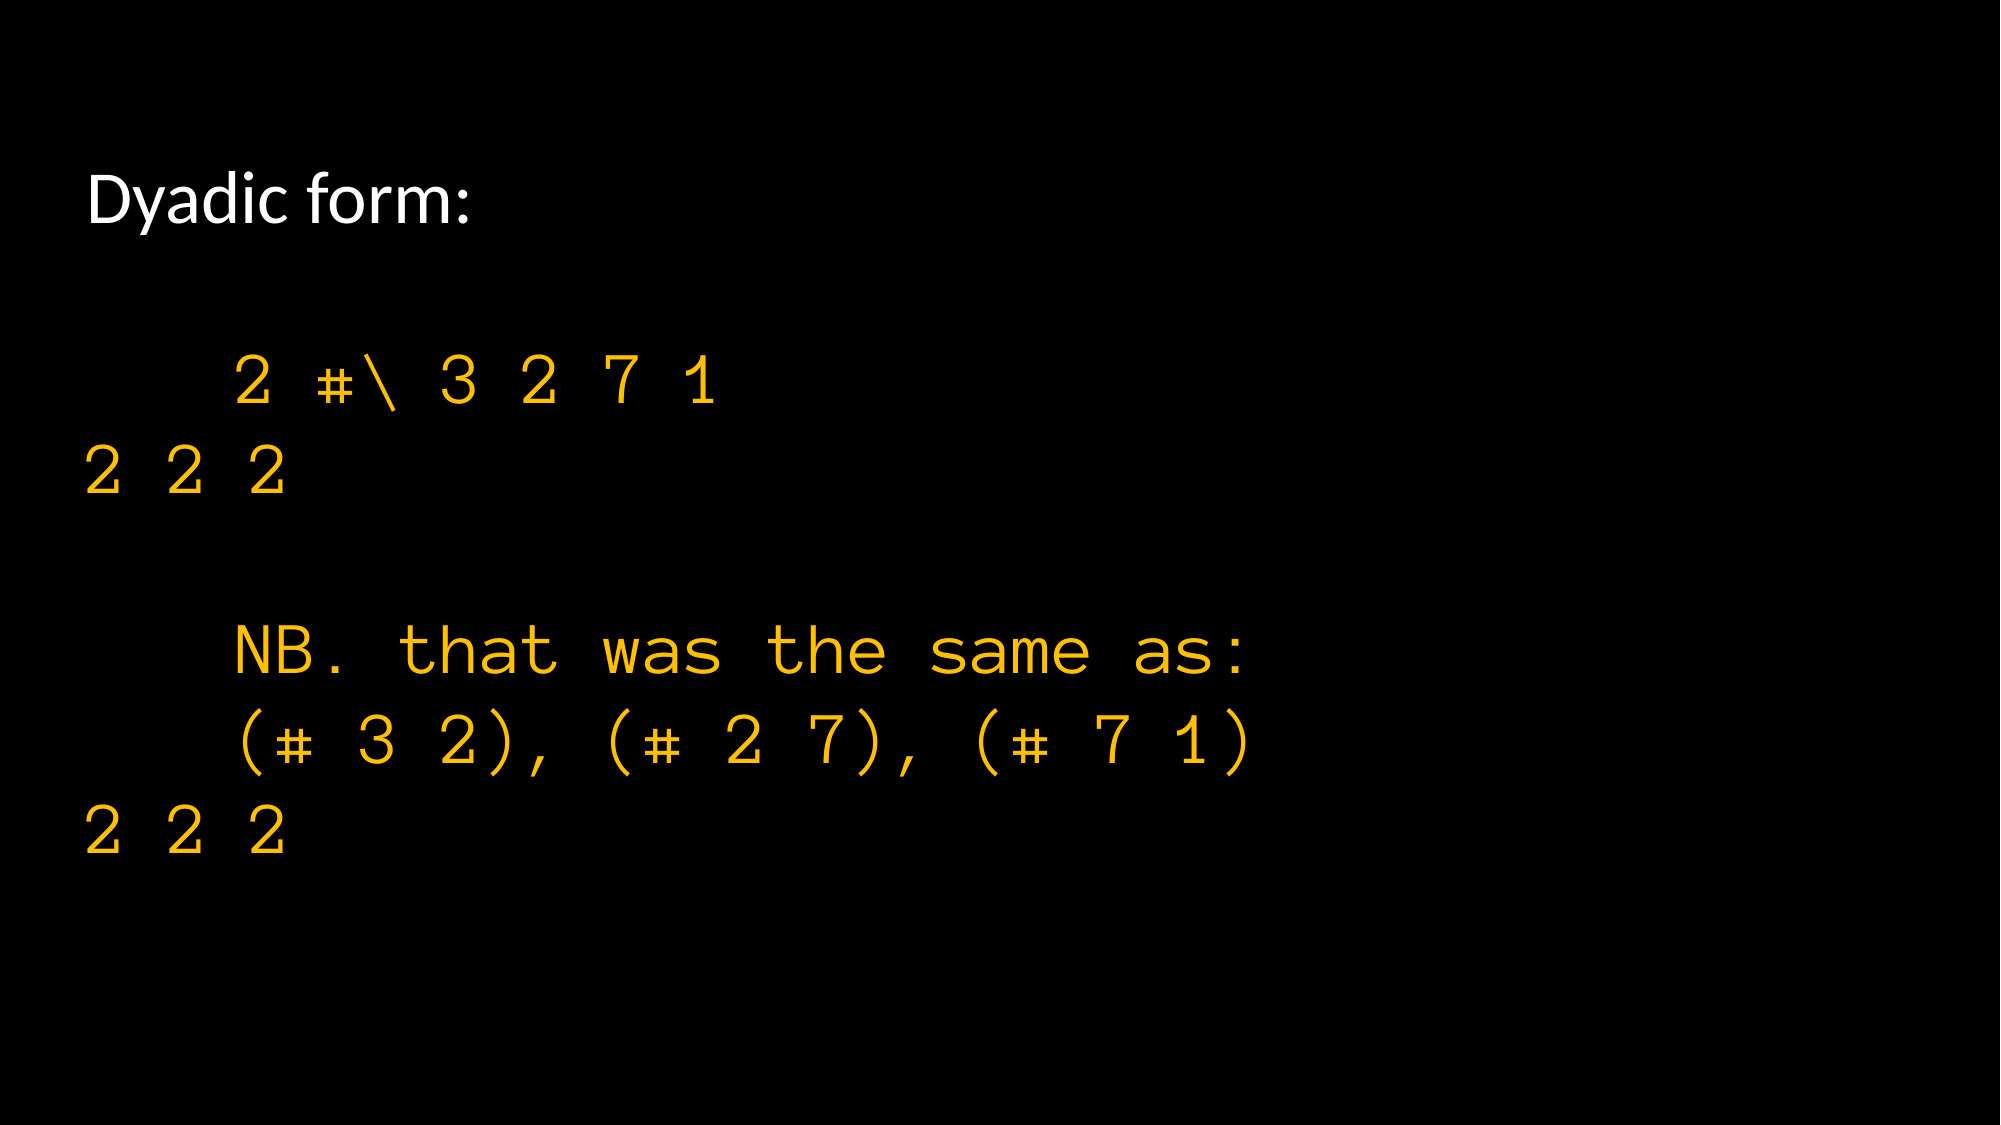

Dyadic form:
	2 #\ 3 2 7 1
2 2 2

	NB. that was the same as:
	(# 3 2), (# 2 7), (# 7 1)
2 2 2